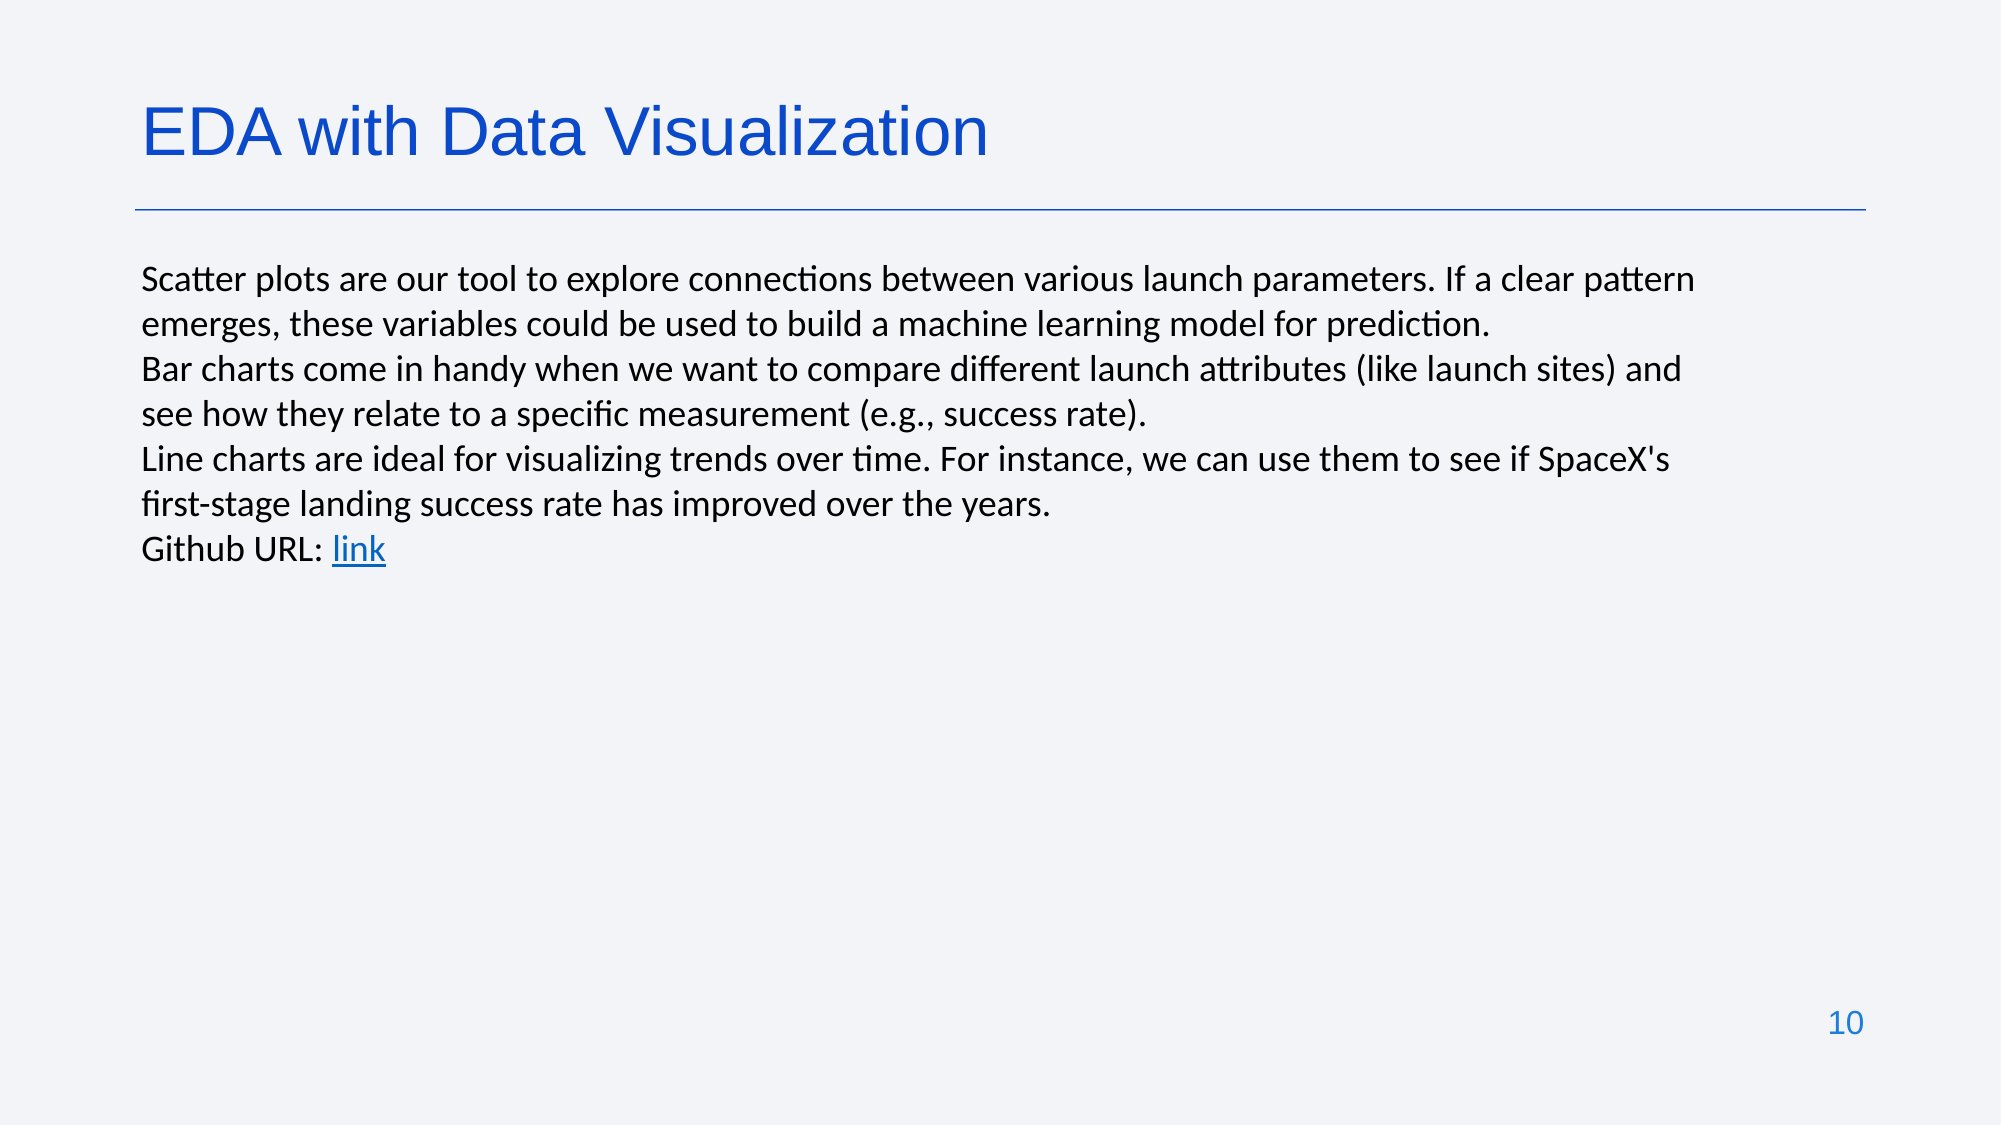

EDA with Data Visualization
Scatter plots are our tool to explore connections between various launch parameters. If a clear pattern emerges, these variables could be used to build a machine learning model for prediction.
Bar charts come in handy when we want to compare different launch attributes (like launch sites) and see how they relate to a specific measurement (e.g., success rate).
Line charts are ideal for visualizing trends over time. For instance, we can use them to see if SpaceX's first-stage landing success rate has improved over the years.
Github URL: link
10